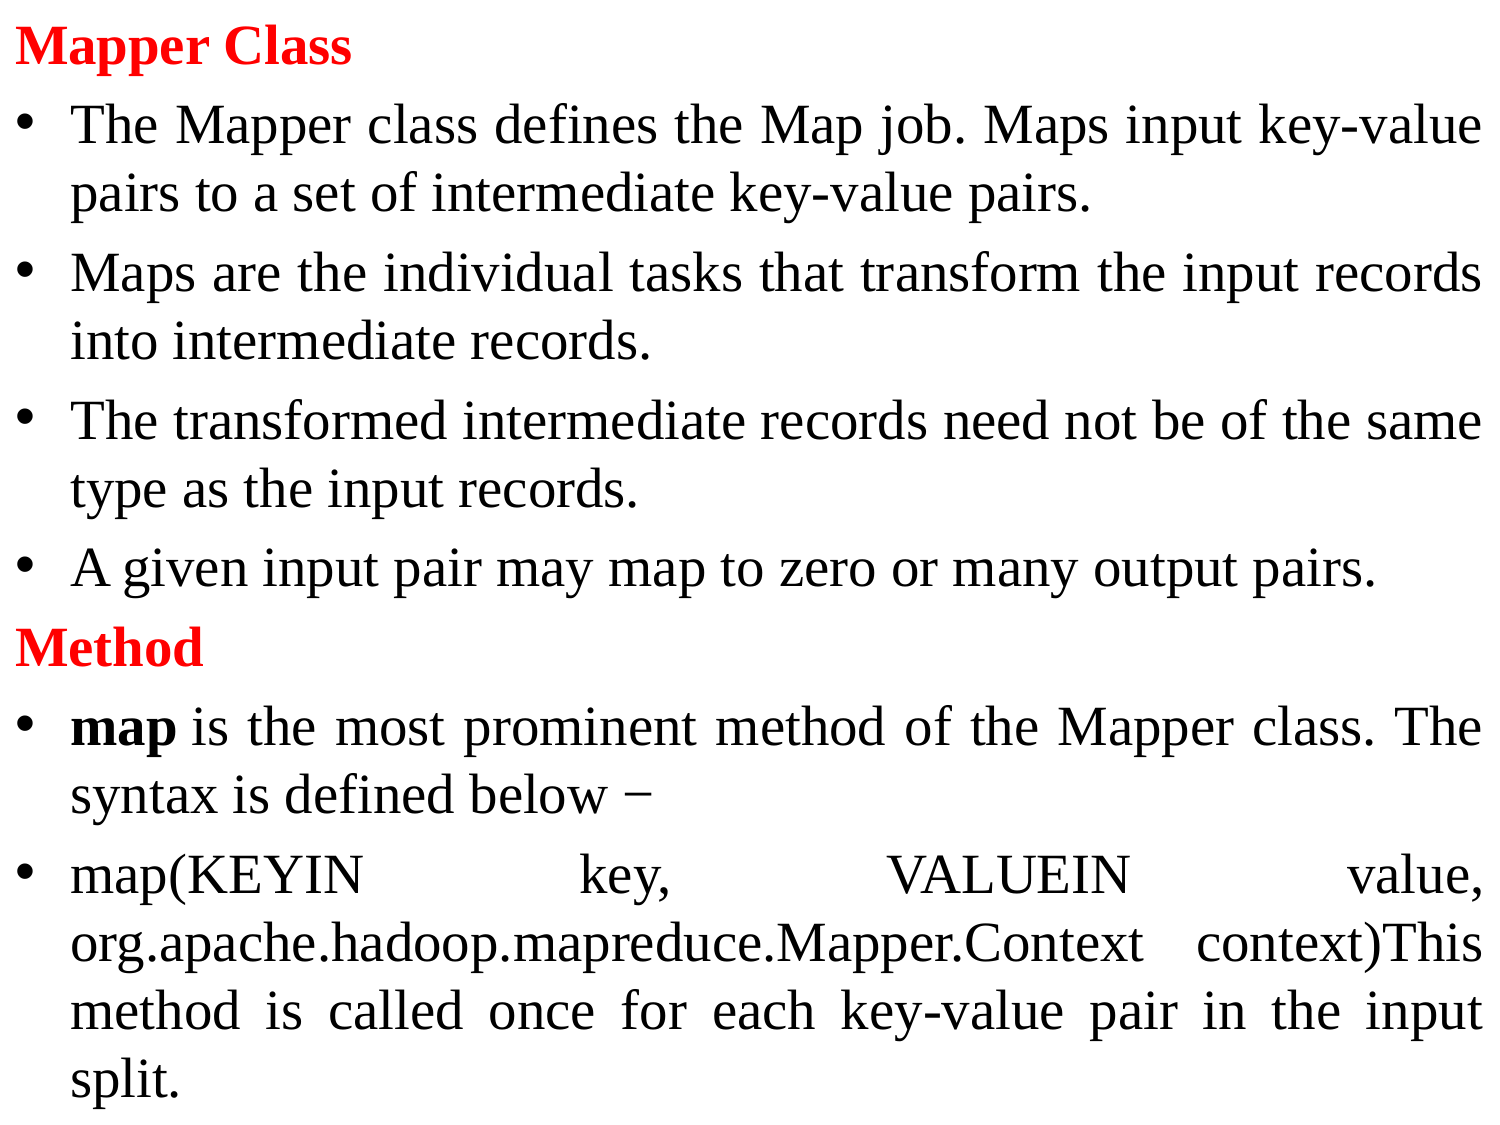

Mapper Class
The Mapper class defines the Map job. Maps input key-value pairs to a set of intermediate key-value pairs.
Maps are the individual tasks that transform the input records into intermediate records.
The transformed intermediate records need not be of the same type as the input records.
A given input pair may map to zero or many output pairs.
Method
map is the most prominent method of the Mapper class. The syntax is defined below −
map(KEYIN key, VALUEIN value, org.apache.hadoop.mapreduce.Mapper.Context context)This method is called once for each key-value pair in the input split.